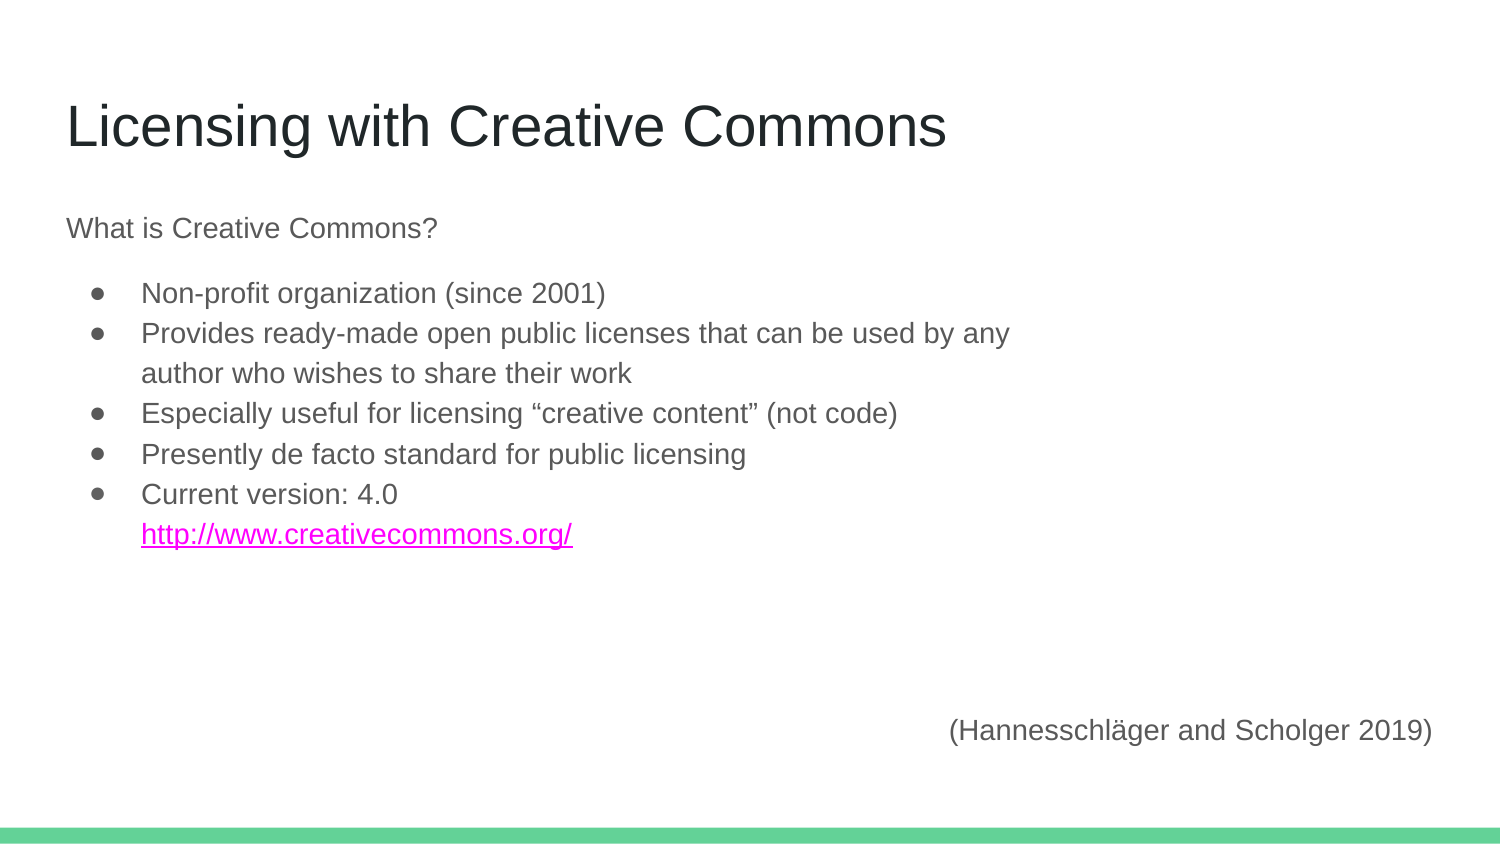

# Licensing with Creative Commons
What is Creative Commons?
Non-profit organization (since 2001)
Provides ready-made open public licenses that can be used by any
author who wishes to share their work
Especially useful for licensing “creative content” (not code)
Presently de facto standard for public licensing
Current version: 4.0
http://www.creativecommons.org/

(Hannesschläger and Scholger 2019)